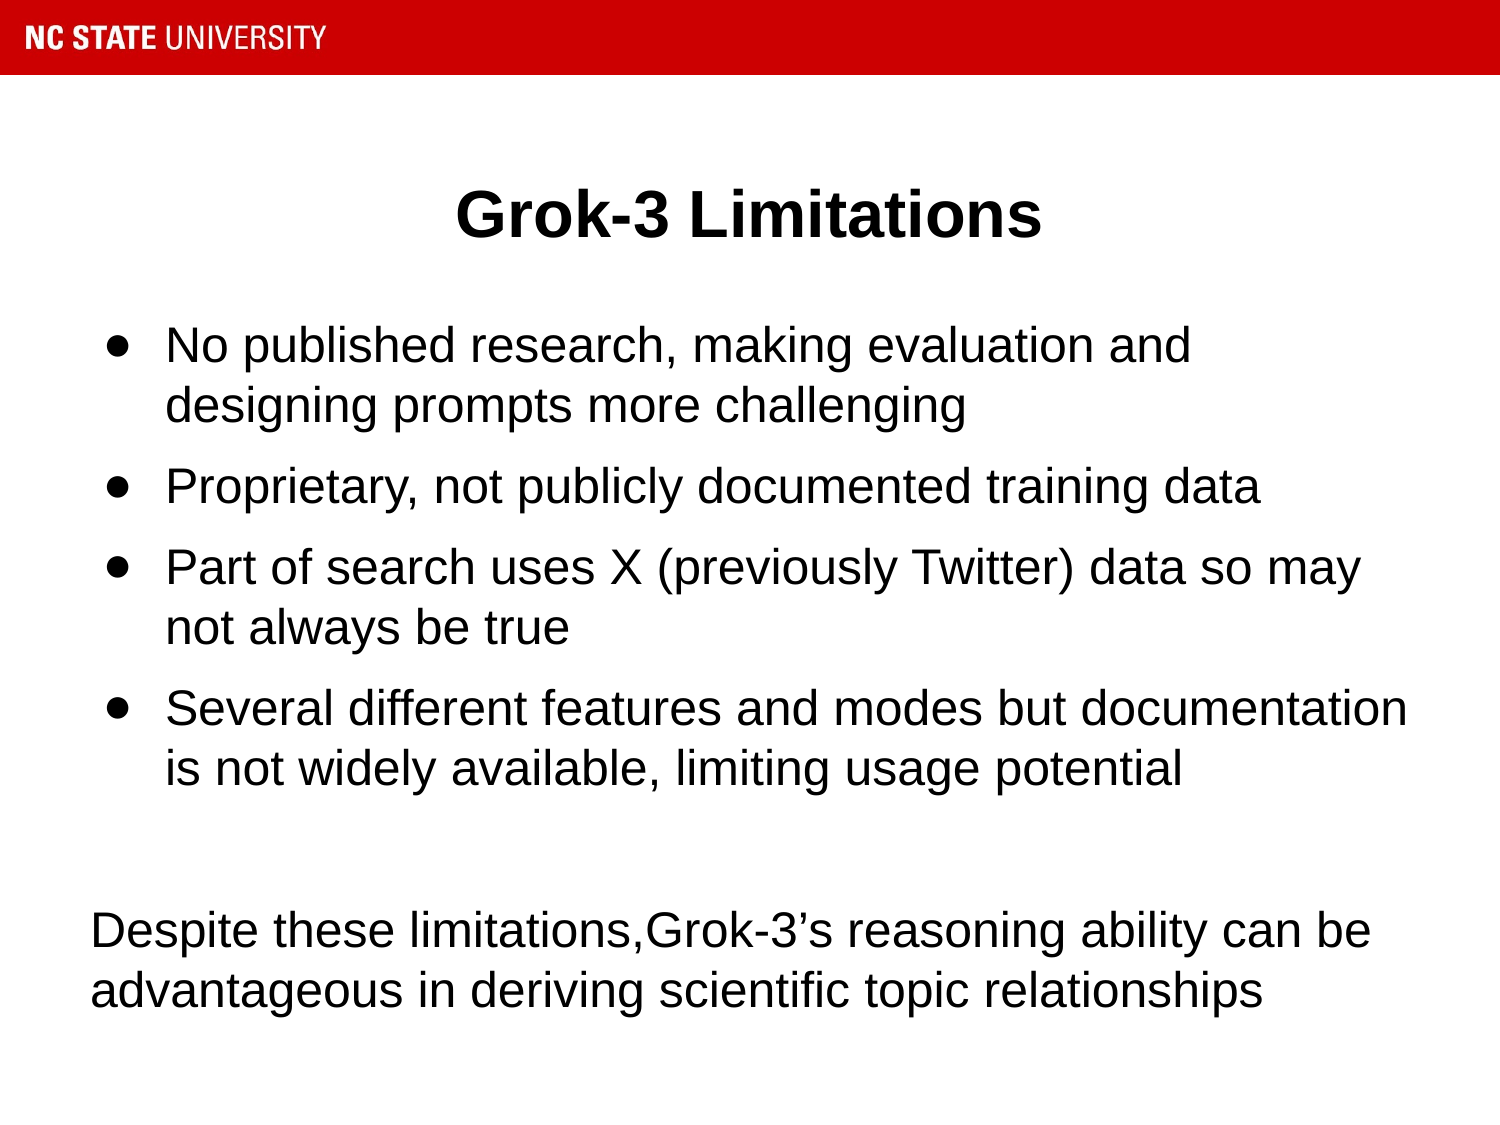

# Grok-3 Limitations
No published research, making evaluation and designing prompts more challenging
Proprietary, not publicly documented training data
Part of search uses X (previously Twitter) data so may not always be true
Several different features and modes but documentation is not widely available, limiting usage potential

Despite these limitations,Grok-3’s reasoning ability can be advantageous in deriving scientific topic relationships